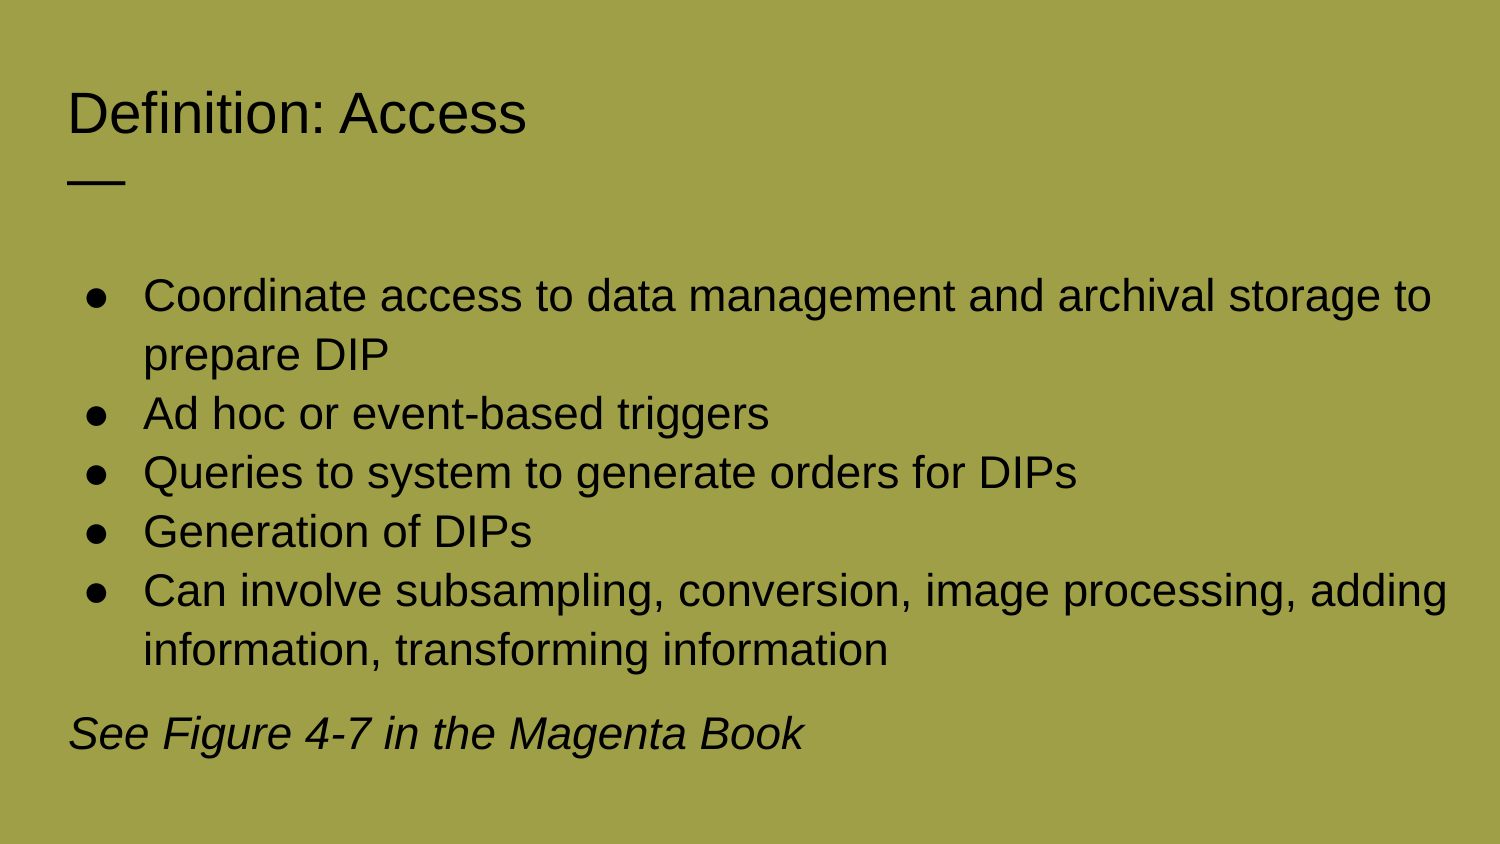

Definition: Access
—
Coordinate access to data management and archival storage to prepare DIP
Ad hoc or event-based triggers
Queries to system to generate orders for DIPs
Generation of DIPs
Can involve subsampling, conversion, image processing, adding information, transforming information
See Figure 4-7 in the Magenta Book